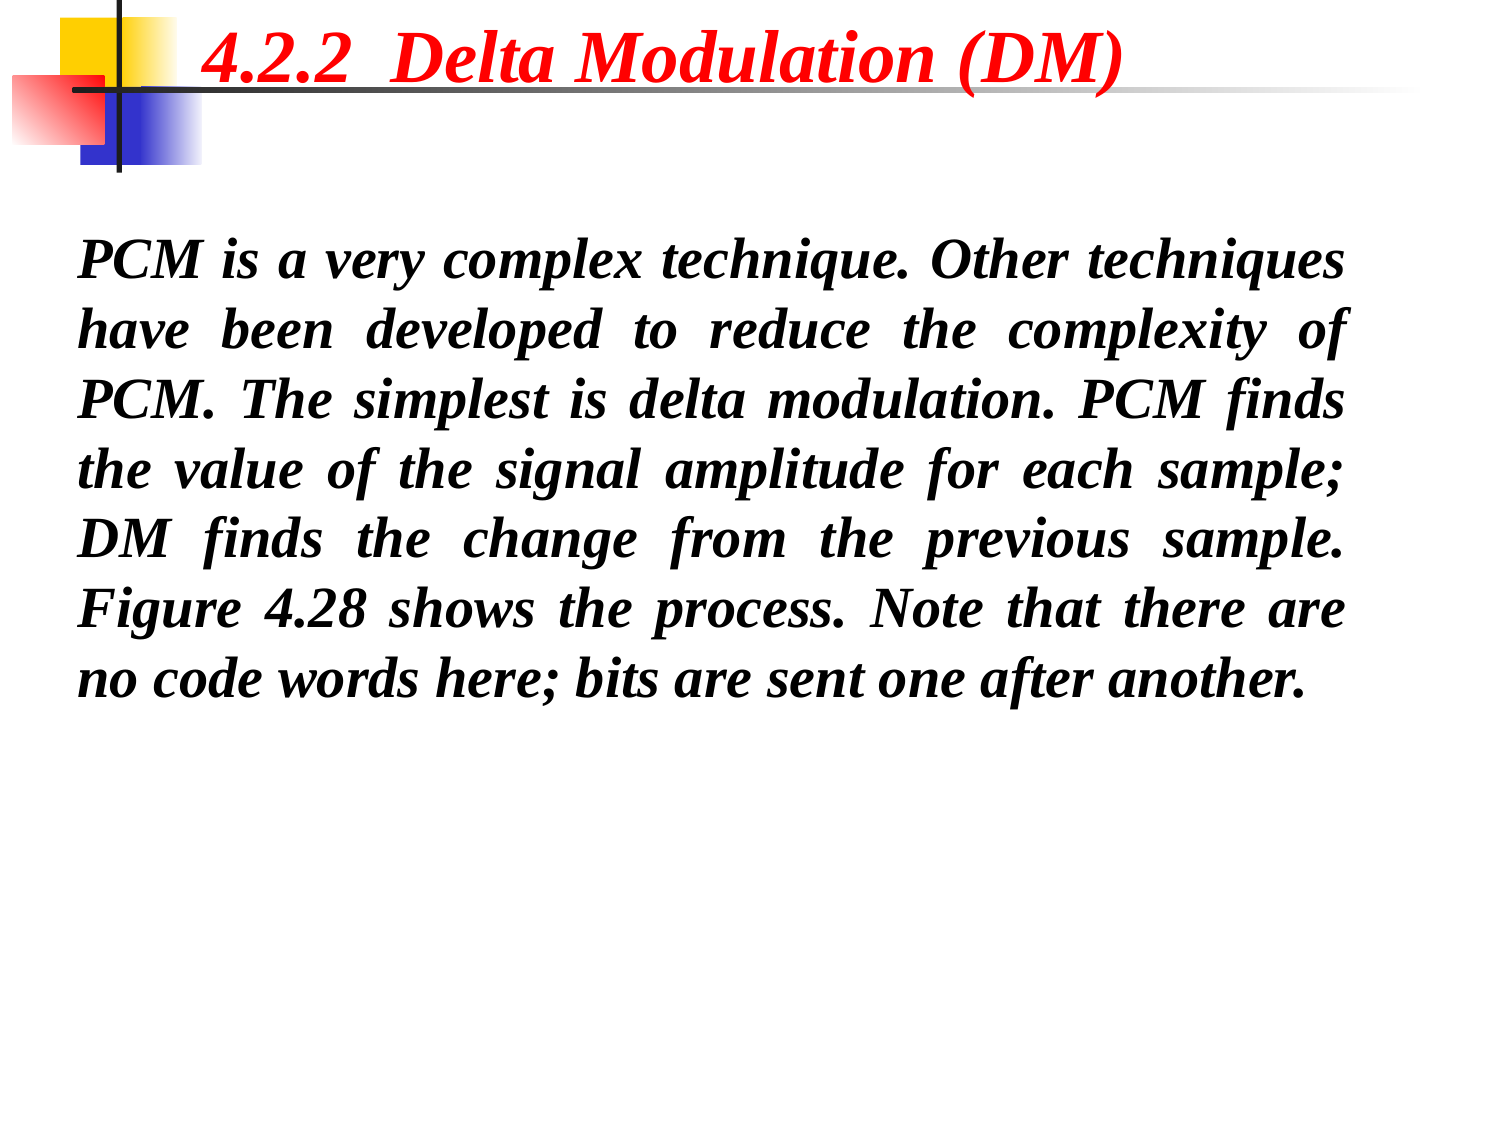

4.2.2  Delta Modulation (DM)

PCM is a very complex technique. Other techniques have been developed to reduce the complexity of PCM. The simplest is delta modulation. PCM finds the value of the signal amplitude for each sample; DM finds the change from the previous sample. Figure 4.28 shows the process. Note that there are no code words here; bits are sent one after another.